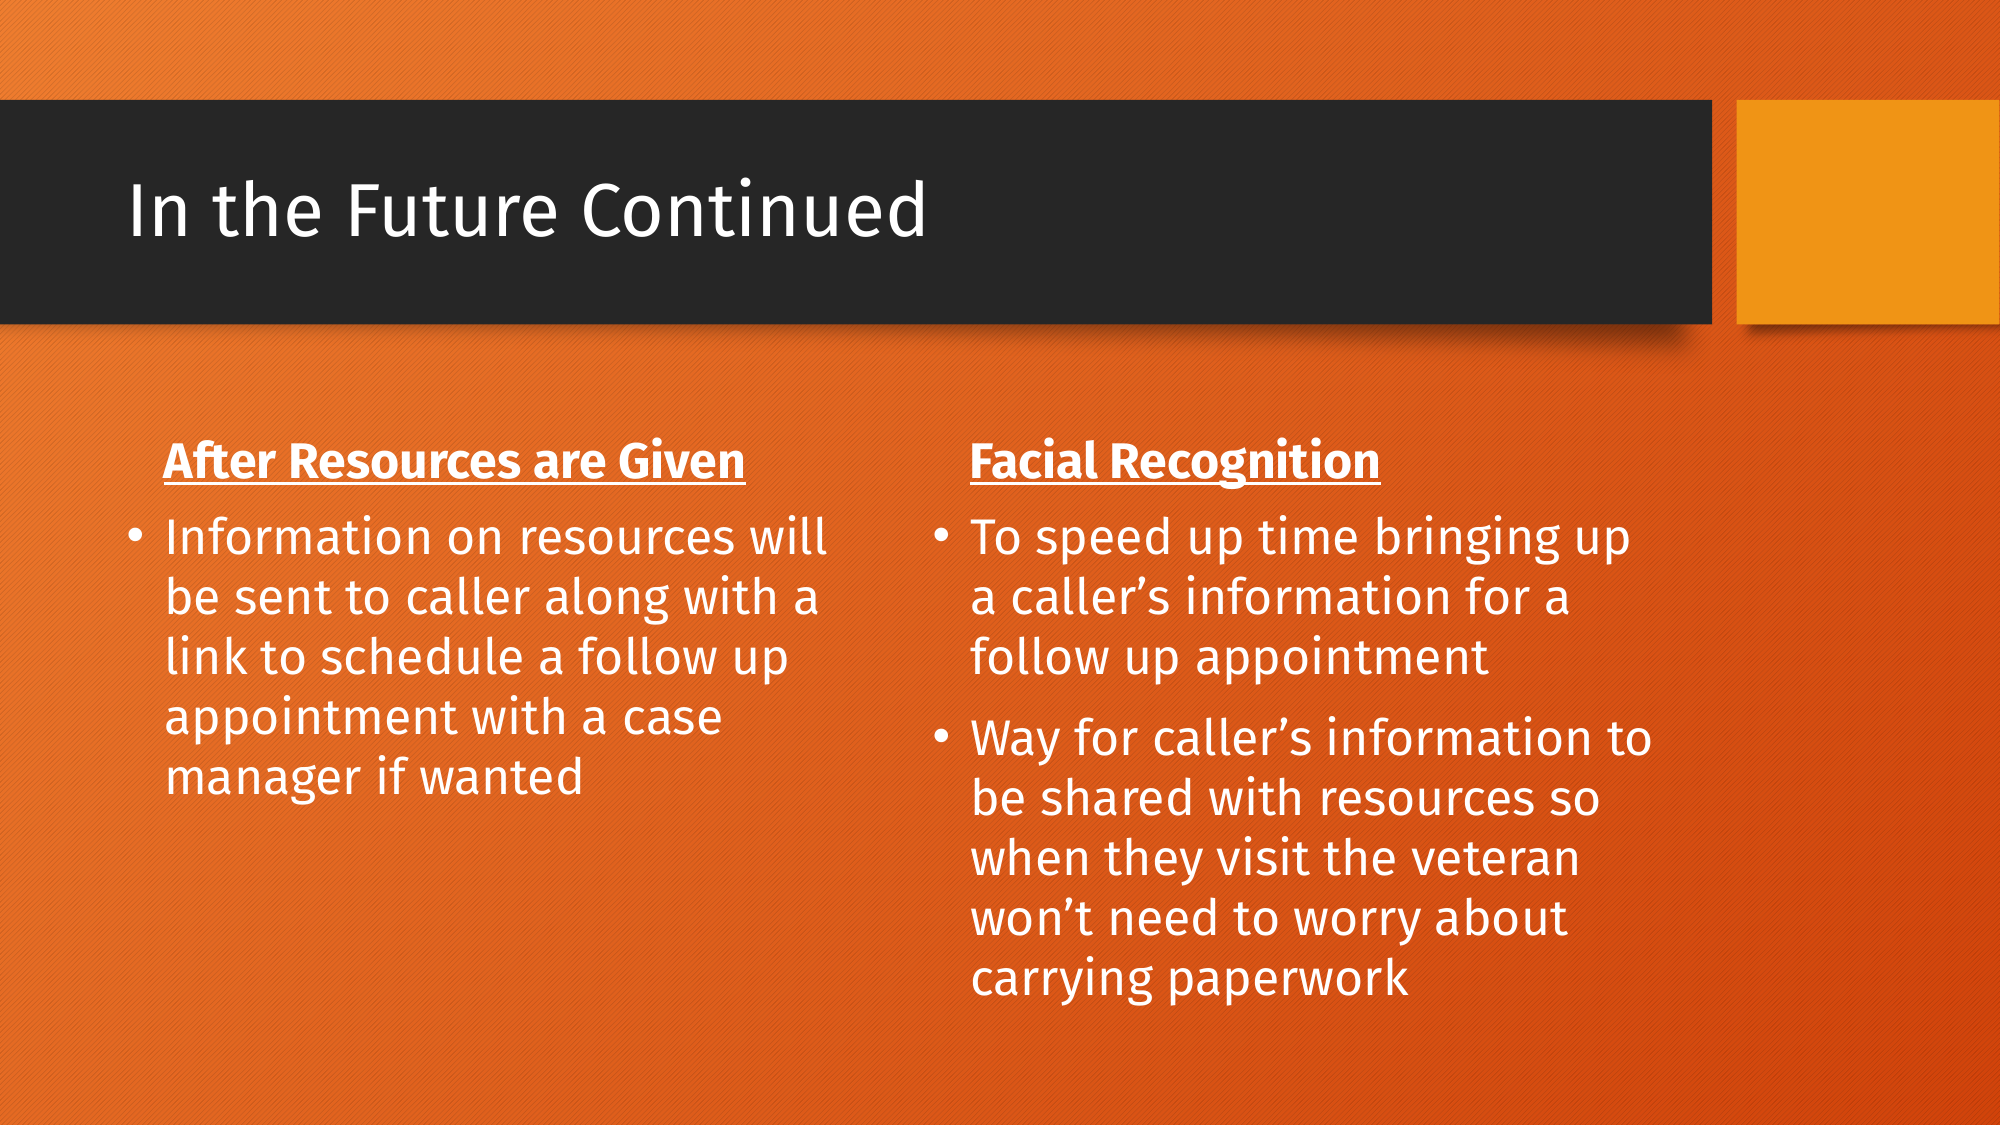

# In the Future Continued
After Resources are Given
Facial Recognition
Information on resources will be sent to caller along with a link to schedule a follow up appointment with a case manager if wanted
To speed up time bringing up a caller’s information for a follow up appointment
Way for caller’s information to be shared with resources so when they visit the veteran won’t need to worry about carrying paperwork